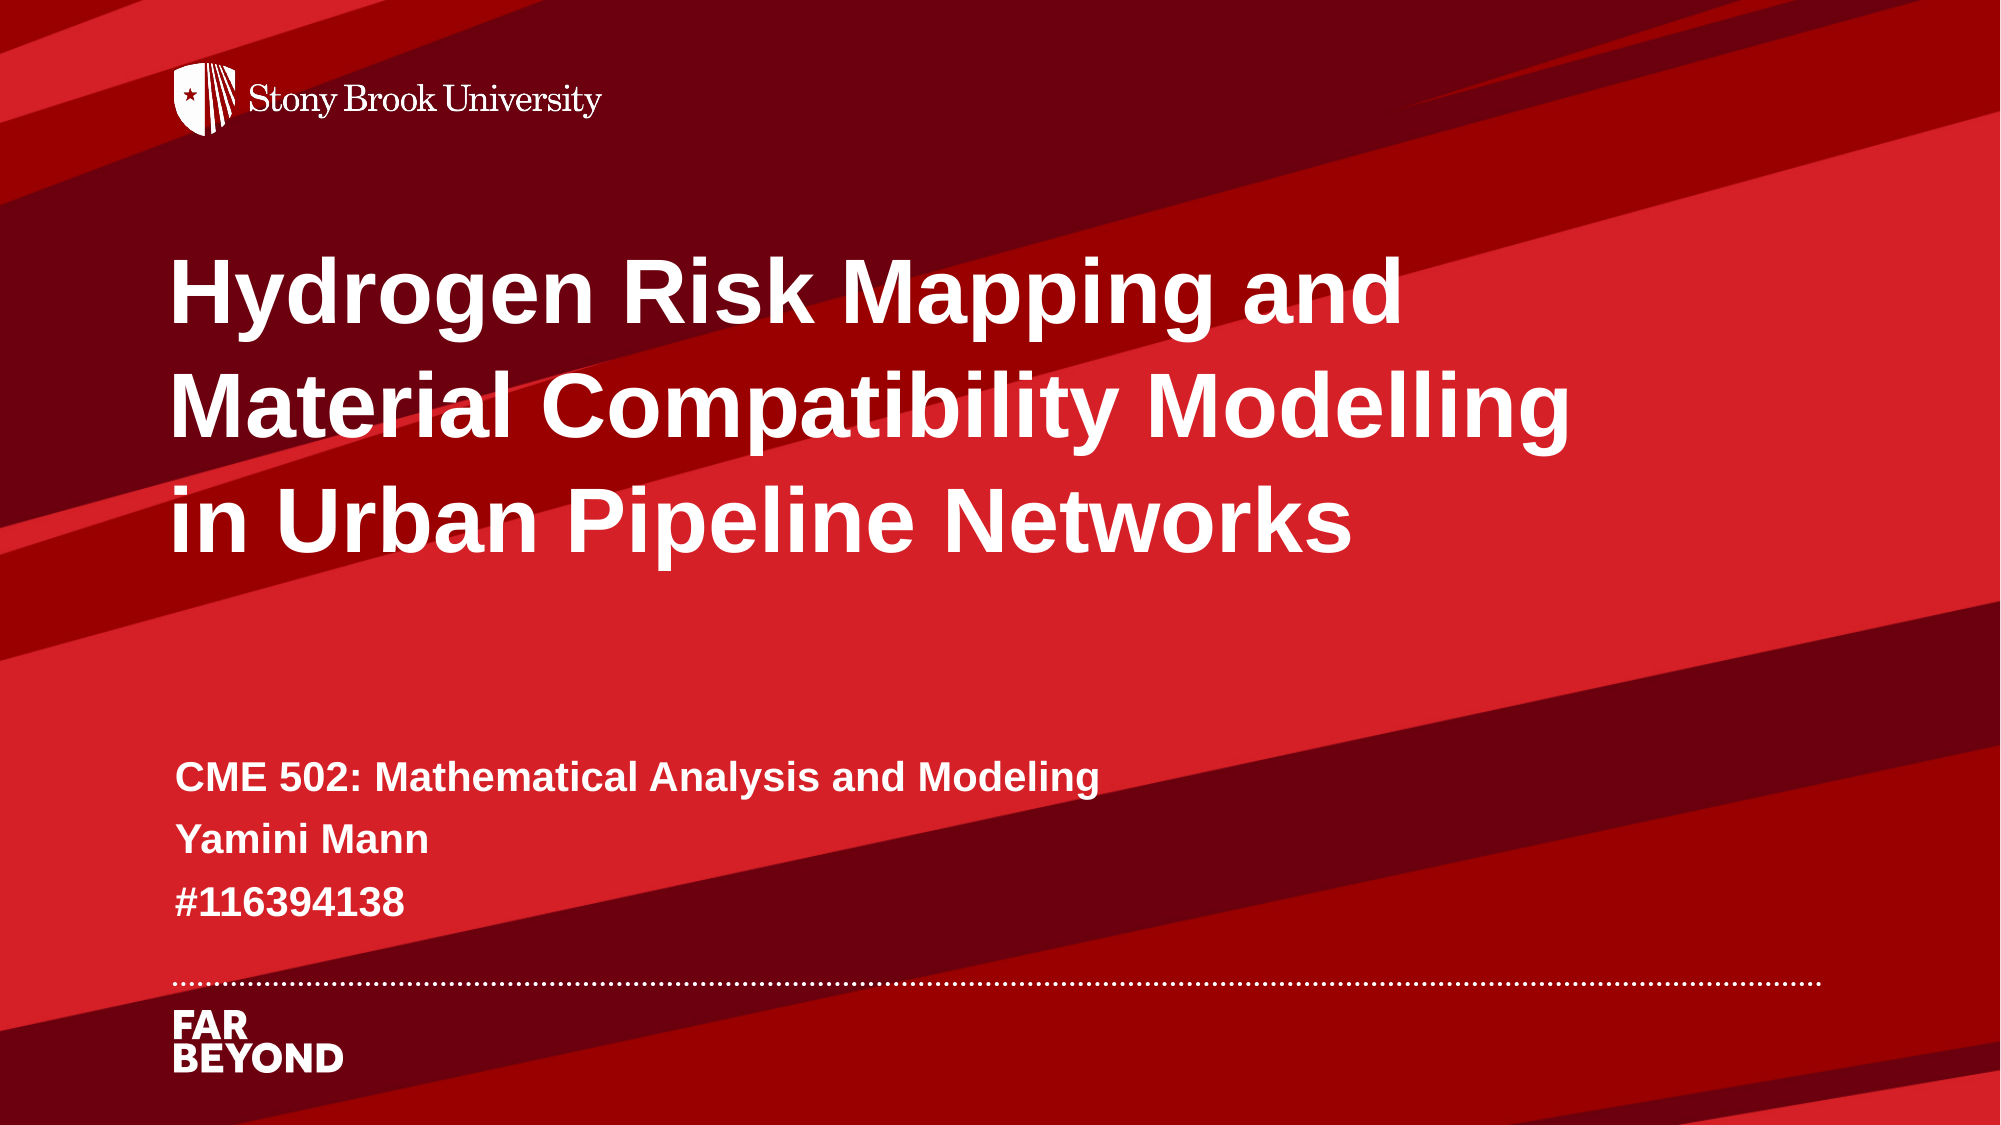

# Hydrogen Risk Mapping and Material Compatibility Modelling in Urban Pipeline Networks
CME 502: Mathematical Analysis and Modeling
Yamini Mann
#116394138